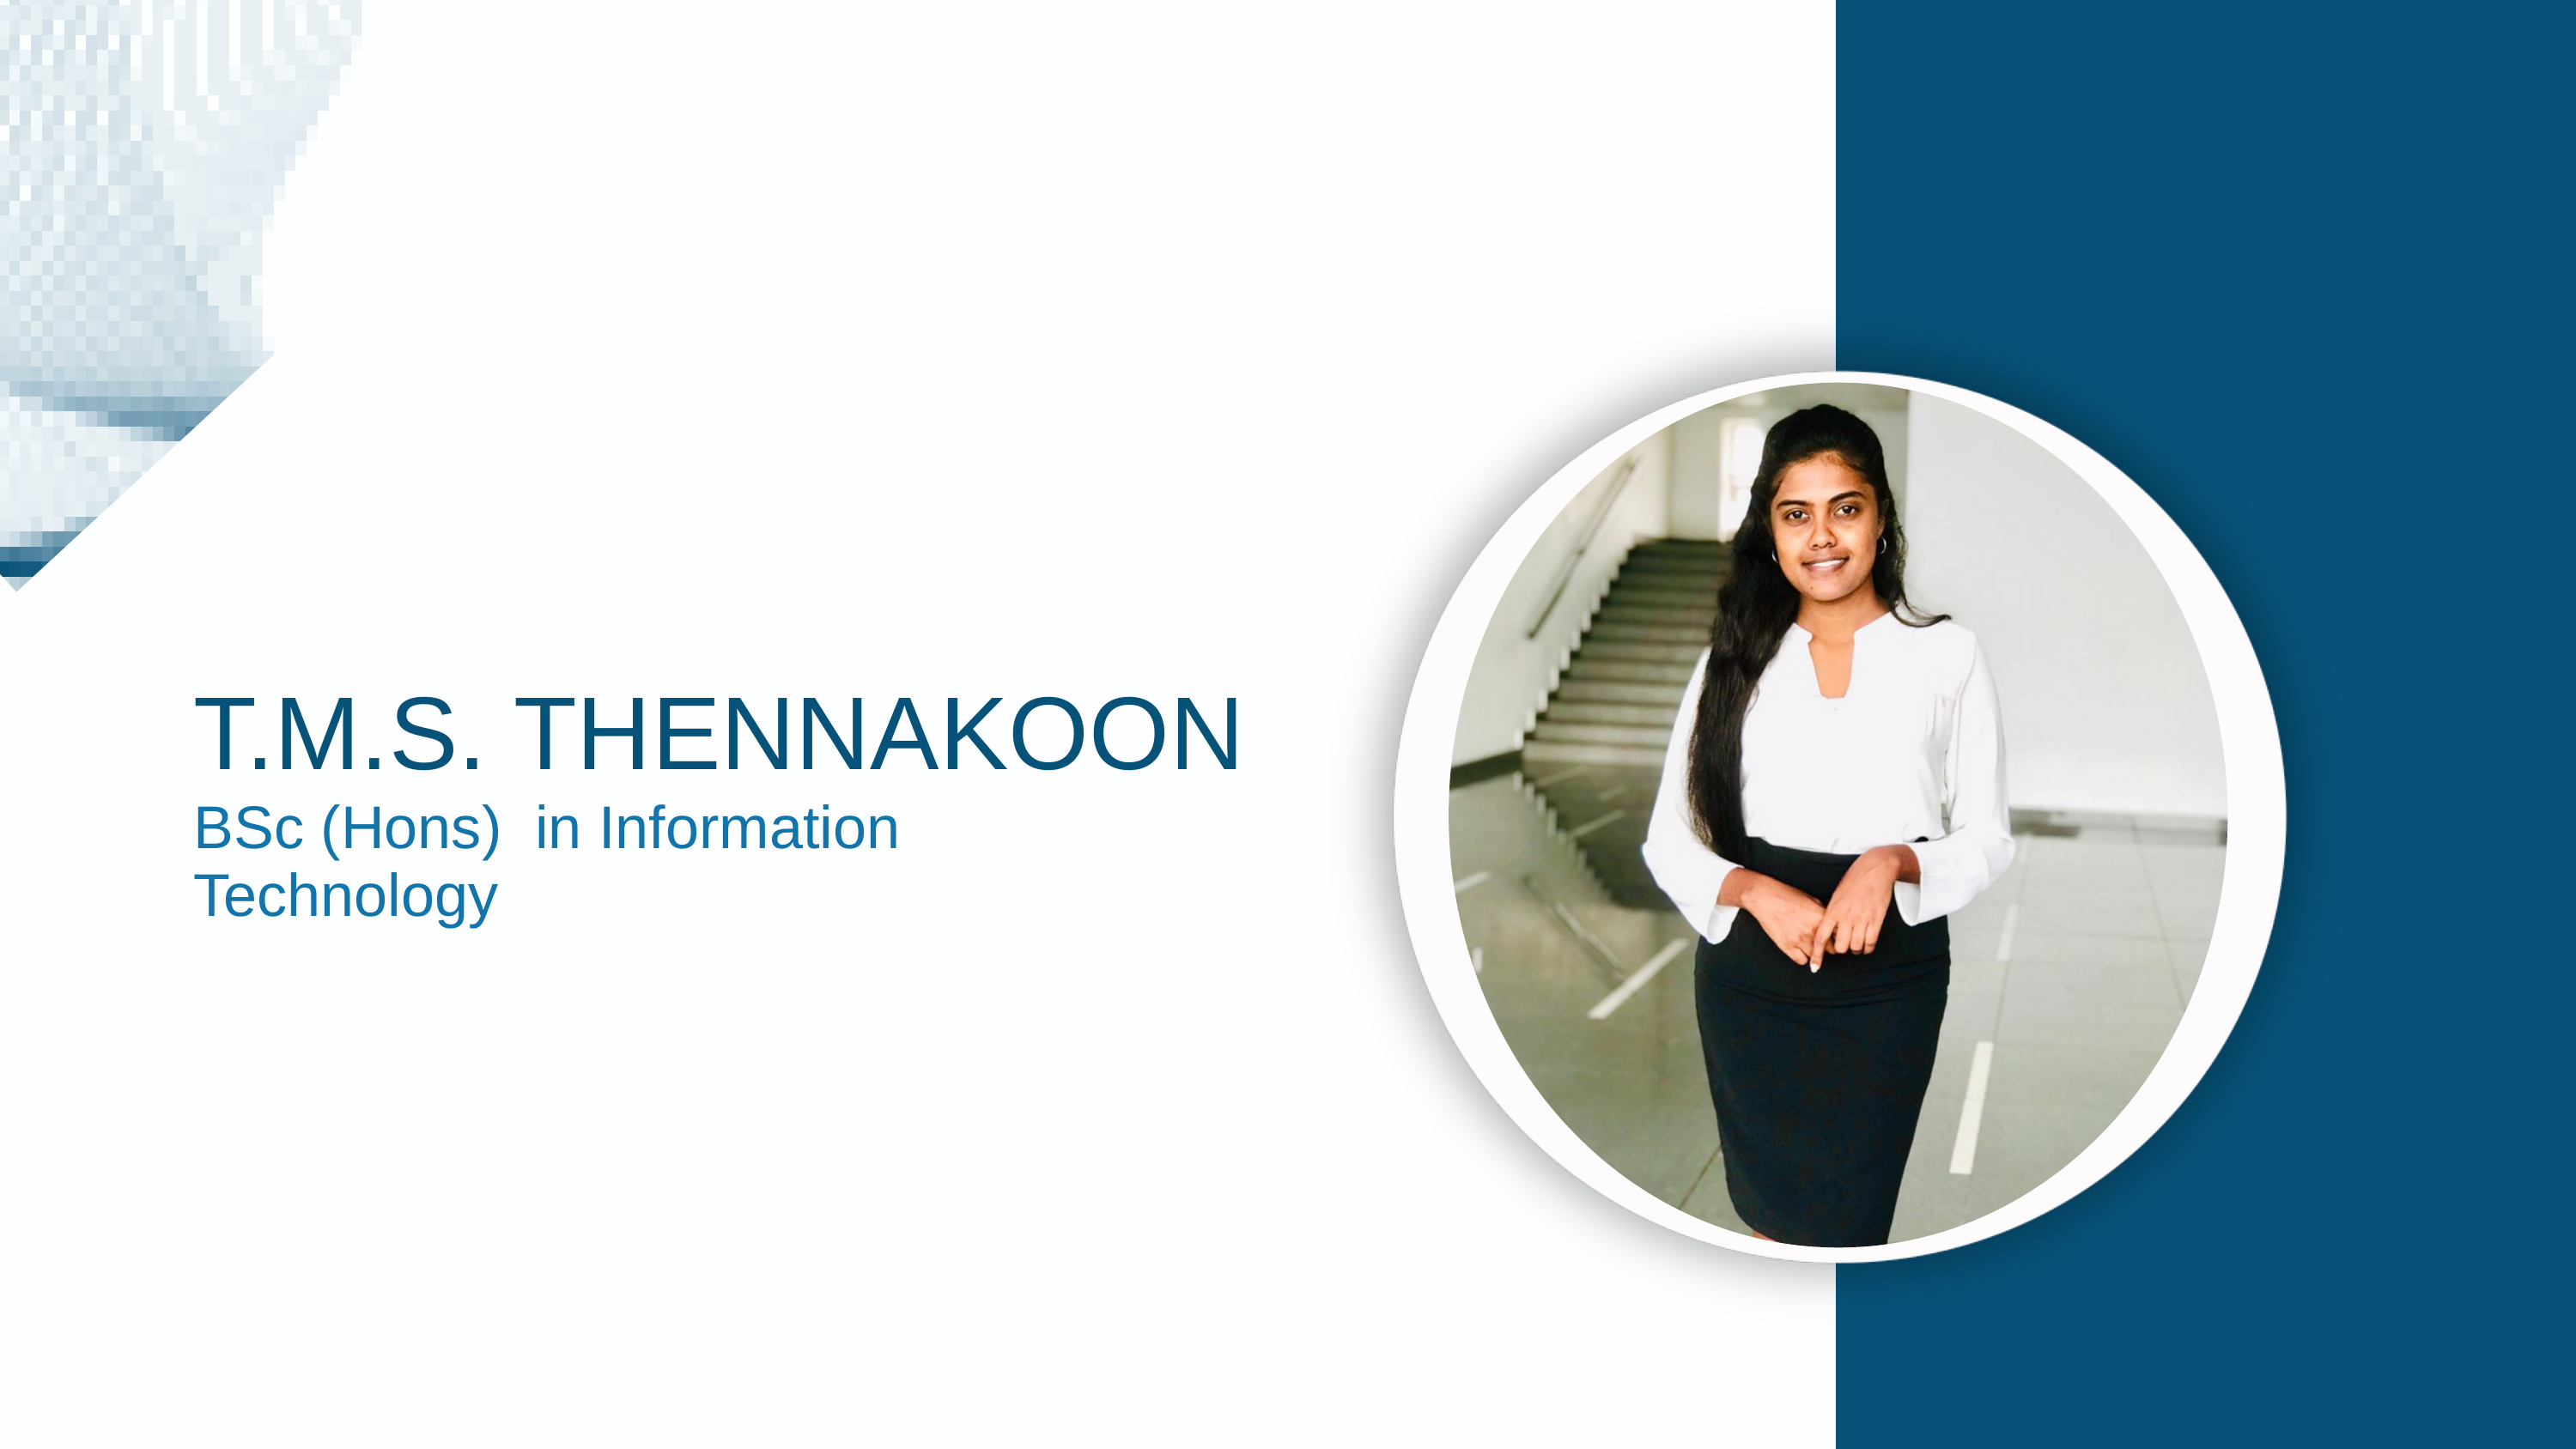

T.M.S. THENNAKOON

BSc (Hons)  in Information Technology